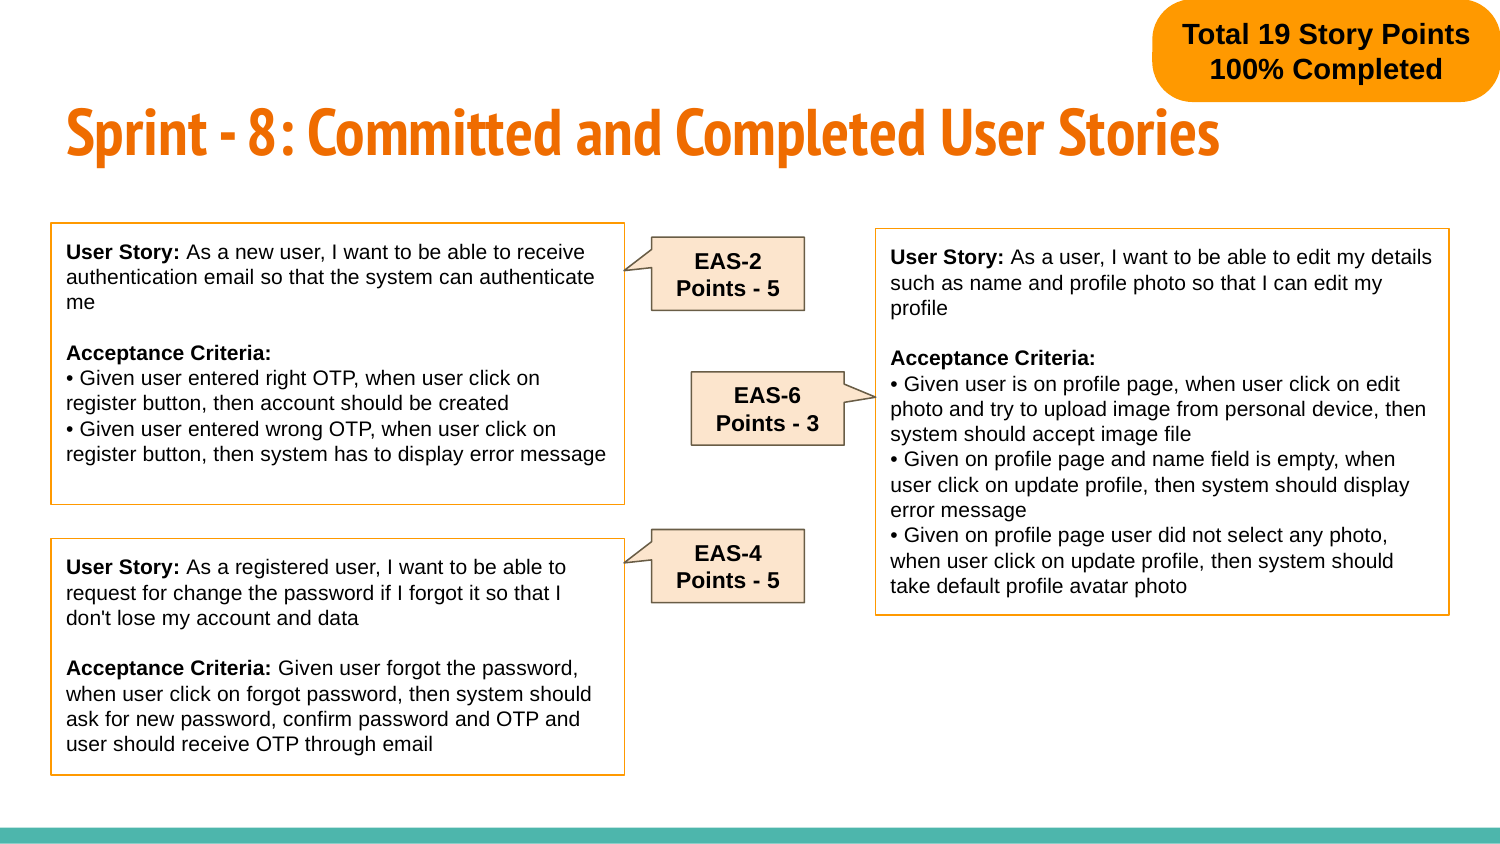

Total 19 Story Points
100% Completed
# Sprint - 8: Committed and Completed User Stories
User Story: As a new user, I want to be able to receive authentication email so that the system can authenticate me
Acceptance Criteria:
• Given user entered right OTP, when user click on register button, then account should be created
• Given user entered wrong OTP, when user click on register button, then system has to display error message
User Story: As a user, I want to be able to edit my details such as name and profile photo so that I can edit my profile
Acceptance Criteria:
• Given user is on profile page, when user click on edit photo and try to upload image from personal device, then system should accept image file
• Given on profile page and name field is empty, when user click on update profile, then system should display error message
• Given on profile page user did not select any photo, when user click on update profile, then system should take default profile avatar photo
EAS-2
Points - 5
EAS-6
Points - 3
EAS-4
Points - 5
User Story: As a registered user, I want to be able to request for change the password if I forgot it so that I don't lose my account and data
Acceptance Criteria: Given user forgot the password, when user click on forgot password, then system should ask for new password, confirm password and OTP and user should receive OTP through email